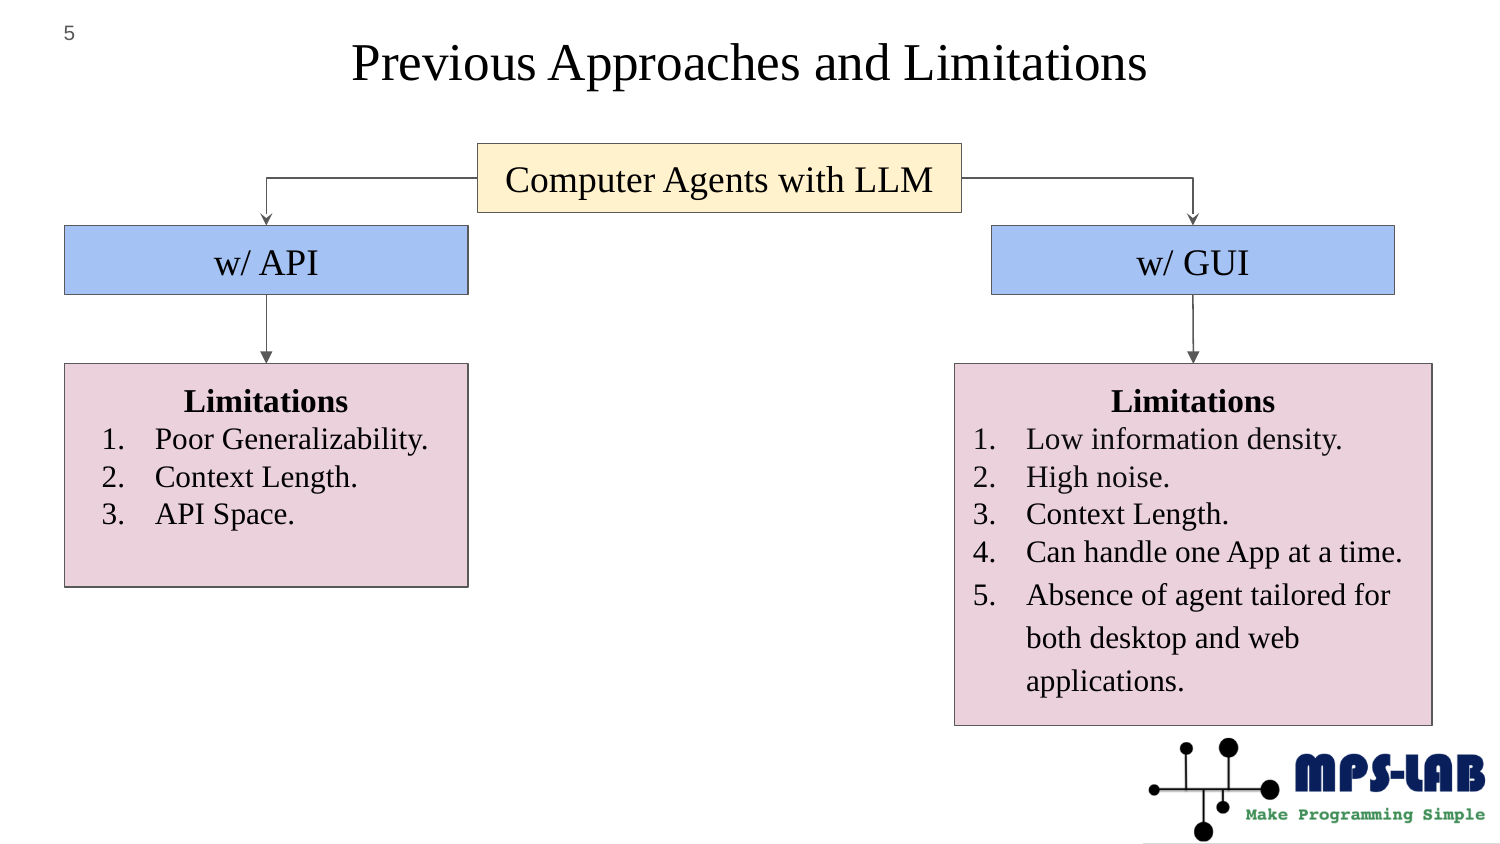

5
# Previous Approaches and Limitations
Computer Agents with LLM
w/ API
w/ GUI
Limitations
Poor Generalizability.
Context Length.
API Space.
Limitations
Low information density.
High noise.
Context Length.
Can handle one App at a time.
Absence of agent tailored for both desktop and web applications.